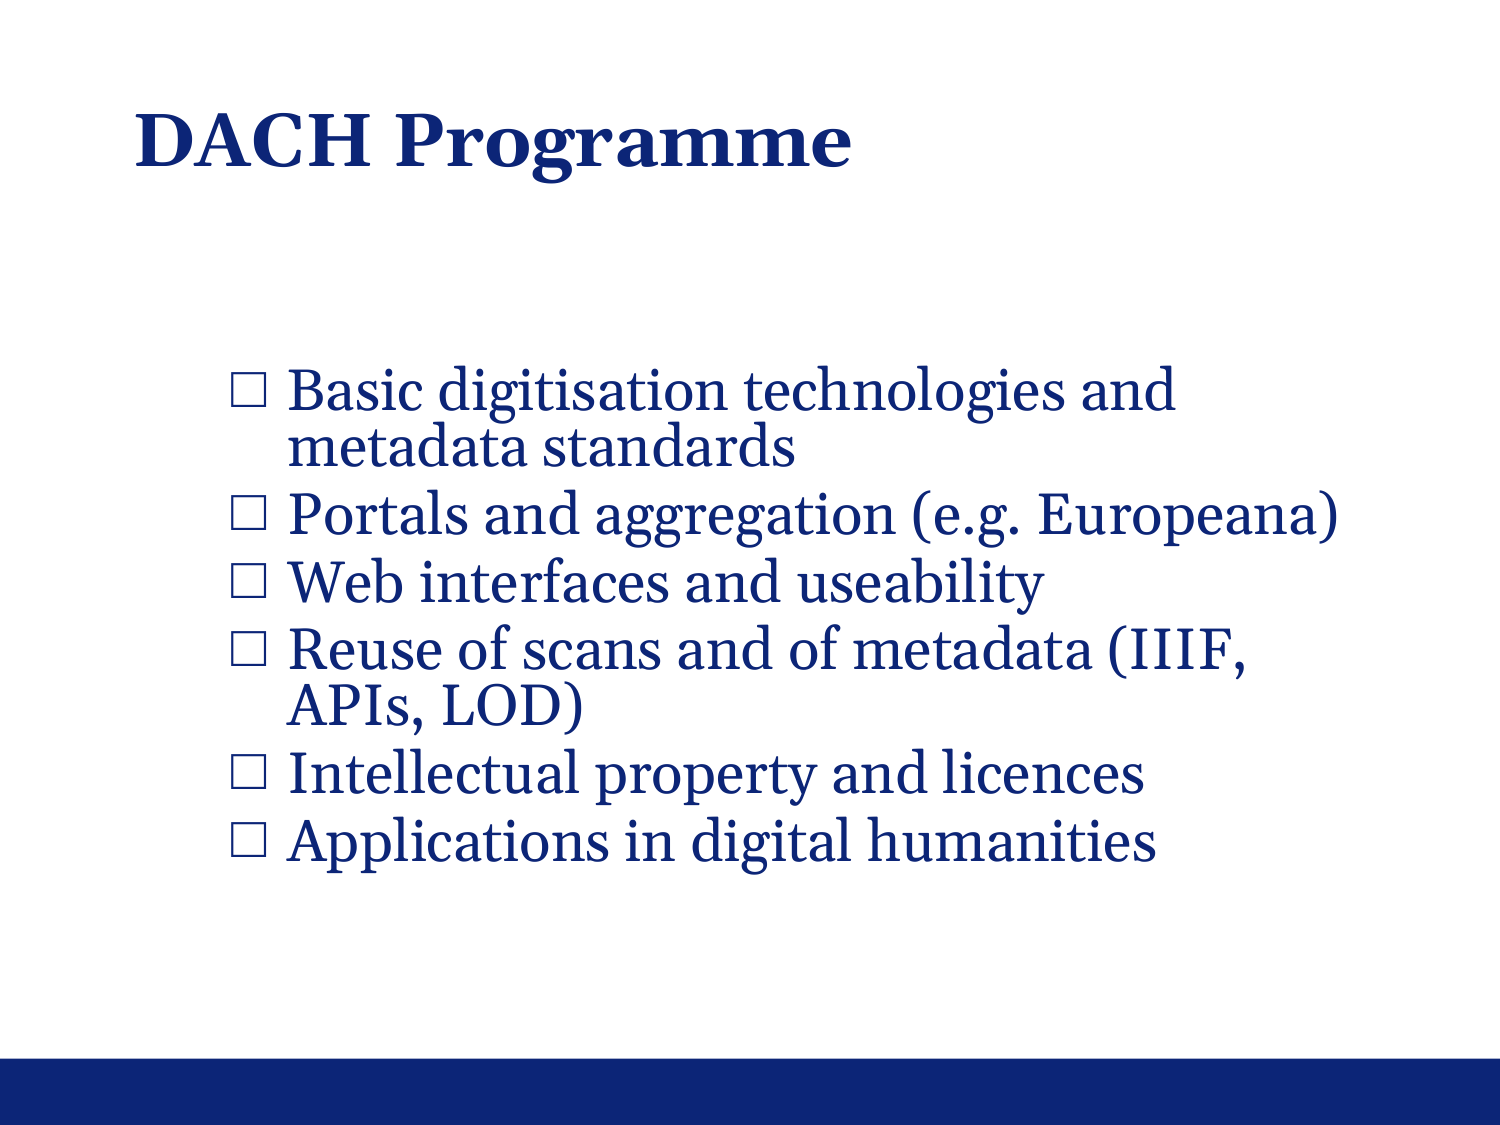

DACH Programme

Basic digitisation technologies and metadata standards
Portals and aggregation (e.g. Europeana)
Web interfaces and useability
Reuse of scans and of metadata (IIIF, APIs, LOD)
Intellectual property and licences
Applications in digital humanities